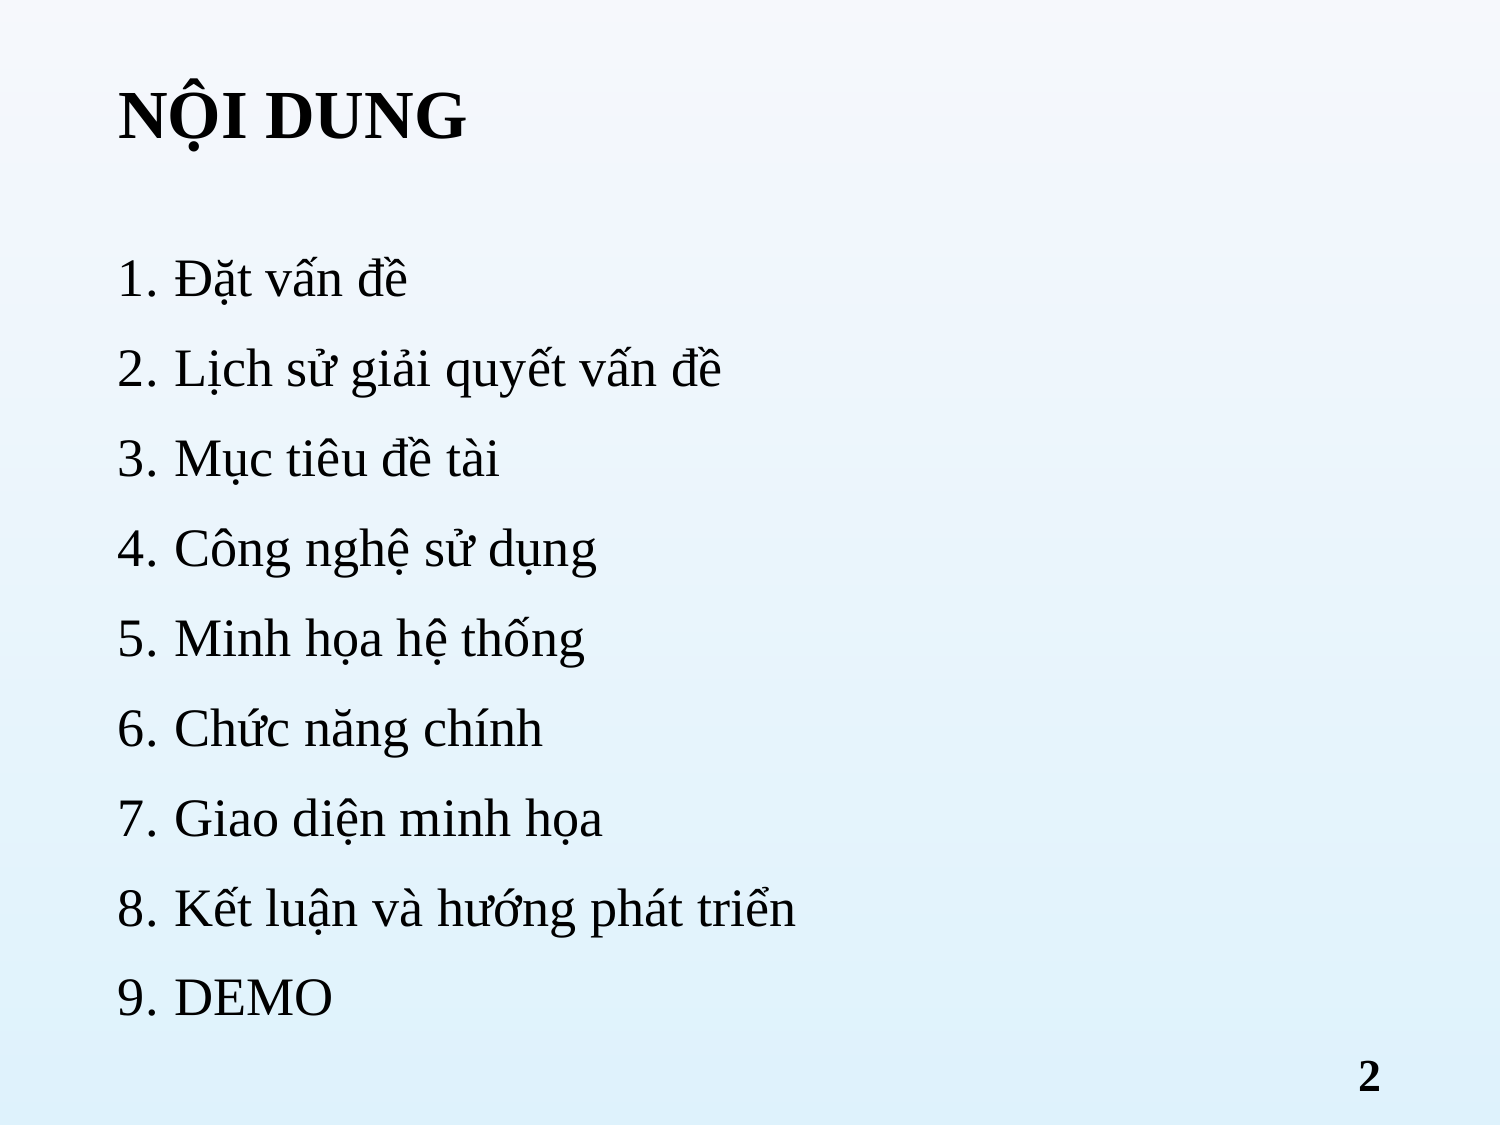

# NỘI DUNG
Đặt vấn đề
Lịch sử giải quyết vấn đề
Mục tiêu đề tài
Công nghệ sử dụng
Minh họa hệ thống
Chức năng chính
Giao diện minh họa
Kết luận và hướng phát triển
DEMO
2